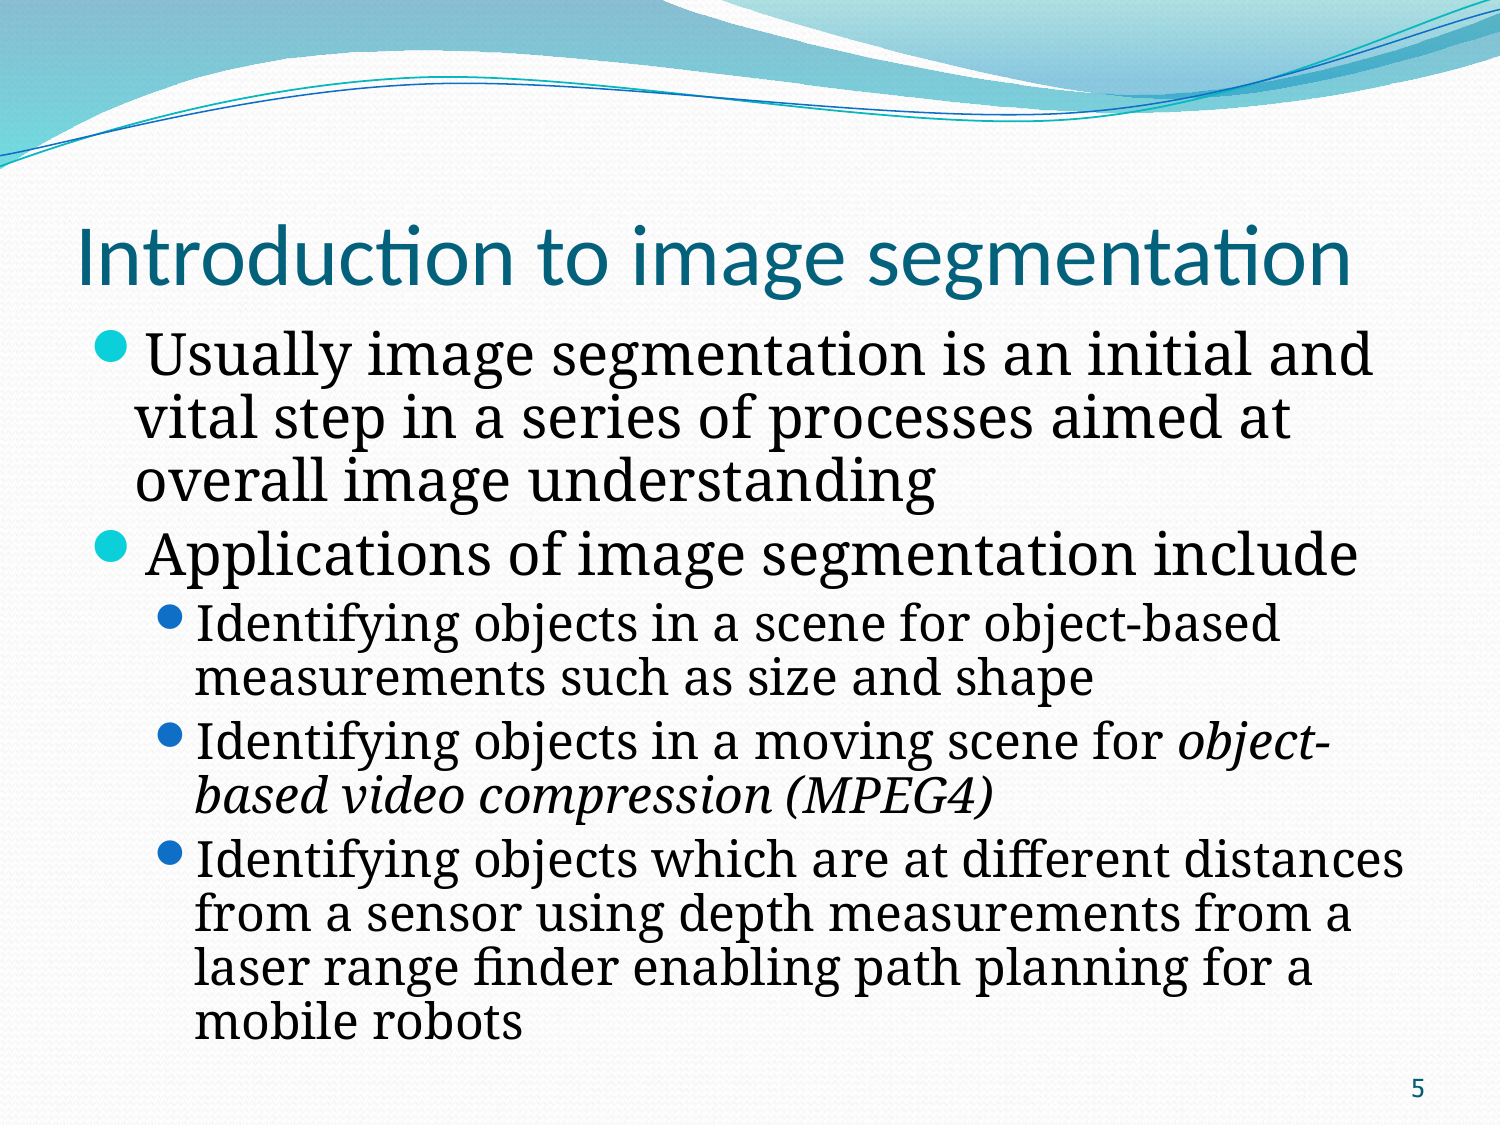

# Introduction to image segmentation
Usually image segmentation is an initial and vital step in a series of processes aimed at overall image understanding
Applications of image segmentation include
Identifying objects in a scene for object-based measurements such as size and shape
Identifying objects in a moving scene for object-based video compression (MPEG4)
Identifying objects which are at different distances from a sensor using depth measurements from a laser range finder enabling path planning for a mobile robots
5